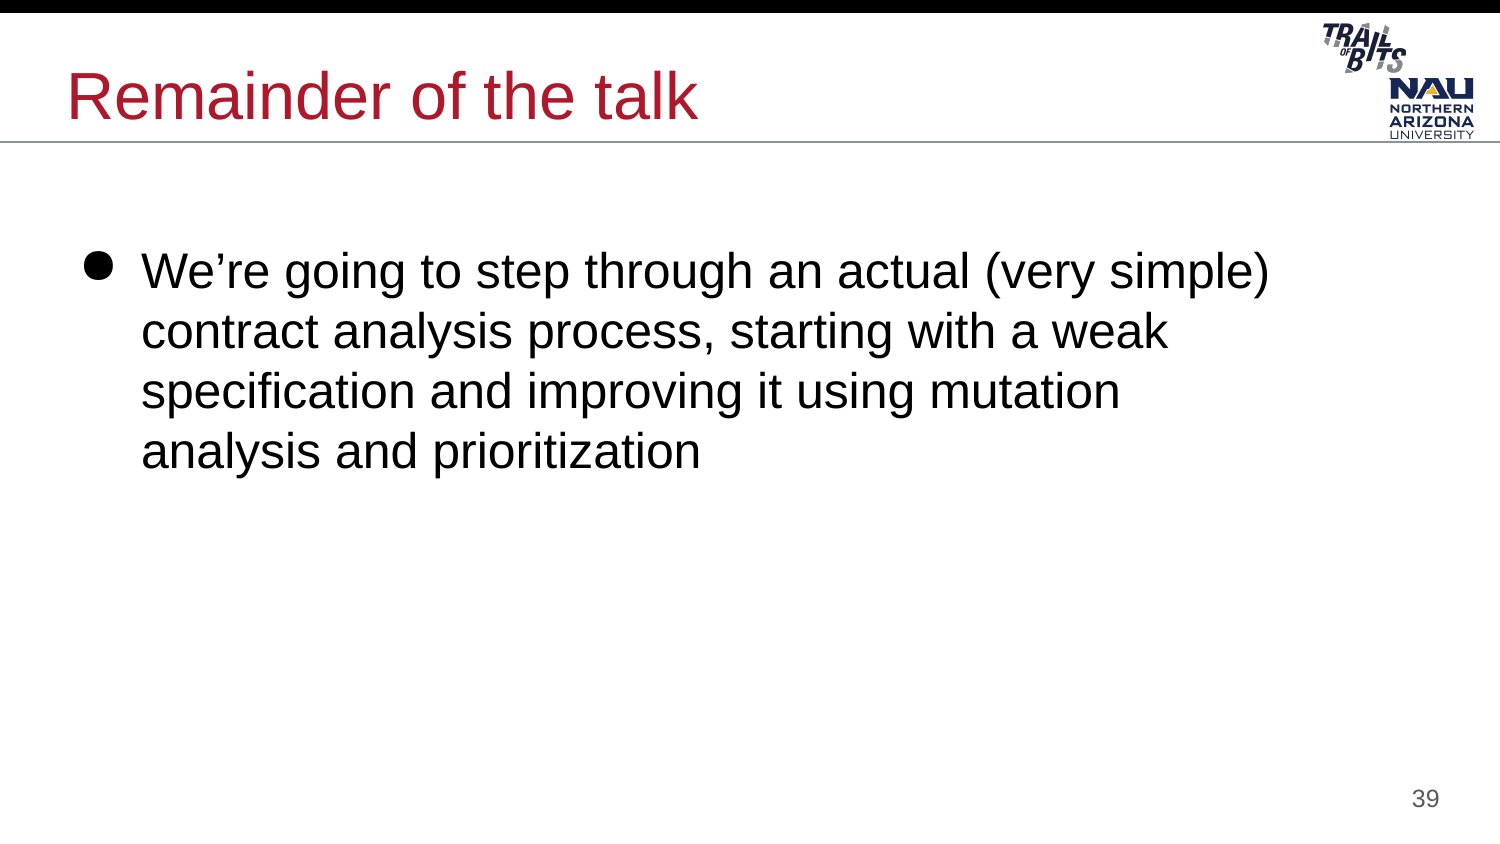

# Remainder of the talk

We’re going to step through an actual (very simple) contract analysis process, starting with a weak specification and improving it using mutation analysis and prioritization
39